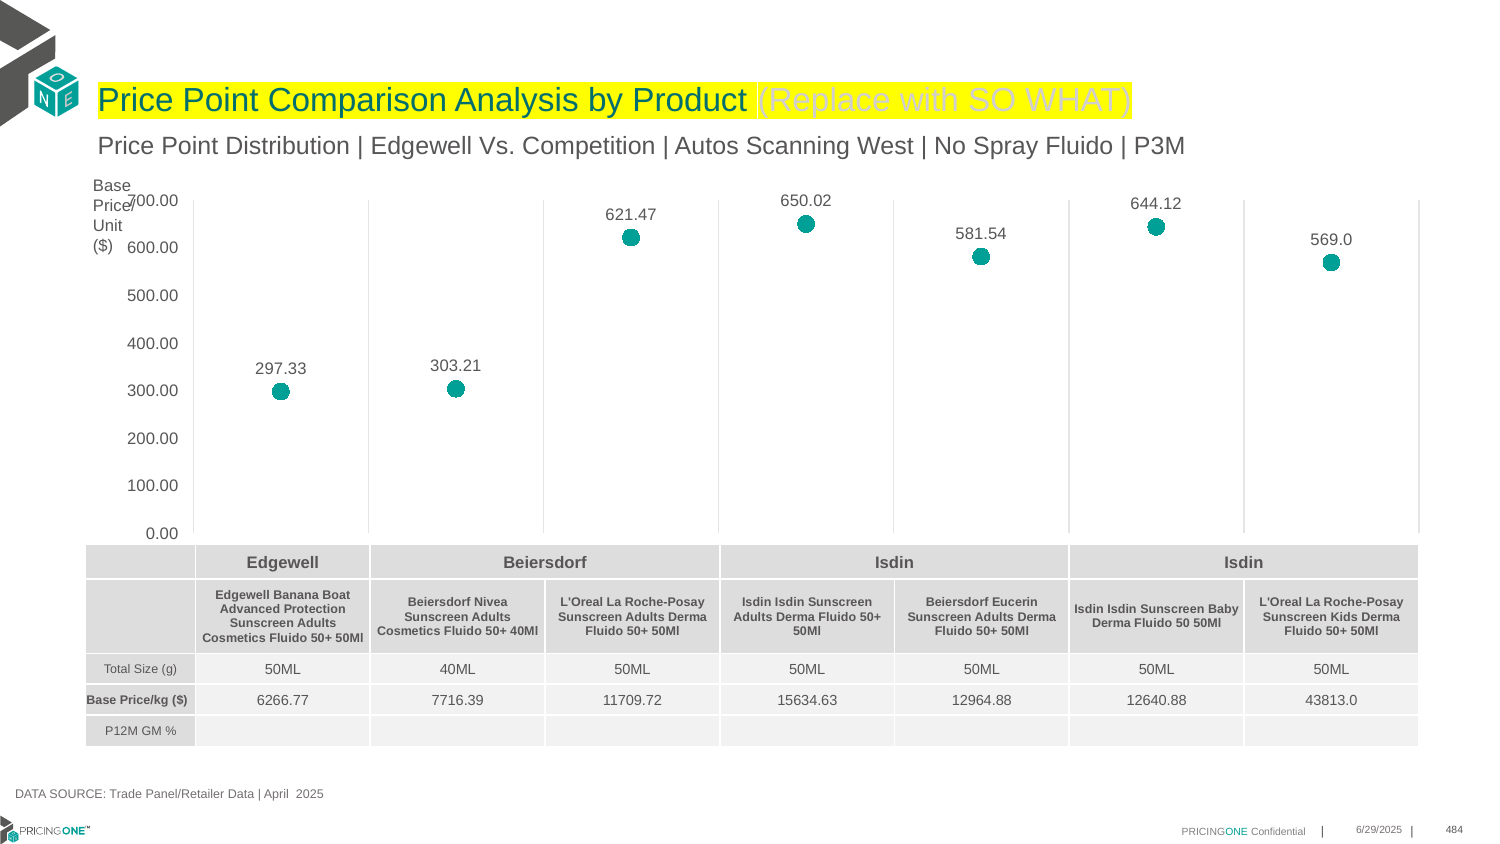

# Price Point Comparison Analysis by Product (Replace with SO WHAT)
Price Point Distribution | Edgewell Vs. Competition | Autos Scanning West | No Spray Fluido | P3M
Base Price/Unit ($)

### Chart

| Category | Base Price/Unit |
|---|---|
| Edgewell Banana Boat Advanced Protection Sunscreen Adults Cosmetics Fluido 50+ 50Ml | 297.33 |
| Beiersdorf Nivea Sunscreen Adults Cosmetics Fluido 50+ 40Ml | 303.21 |
| L'Oreal La Roche-Posay Sunscreen Adults Derma Fluido 50+ 50Ml | 621.47 |
| Isdin Isdin Sunscreen Adults Derma Fluido 50+ 50Ml | 650.02 |
| Beiersdorf Eucerin Sunscreen Adults Derma Fluido 50+ 50Ml | 581.54 |
| Isdin Isdin Sunscreen Baby Derma Fluido 50 50Ml | 644.12 |
| L'Oreal La Roche-Posay Sunscreen Kids Derma Fluido 50+ 50Ml | 569.0 |
|  | Edgewell | Beiersdorf | L'Oreal | Isdin | Beiersdorf | Isdin | L'Oreal |
| --- | --- | --- | --- | --- | --- | --- | --- |
|  | Edgewell Banana Boat Advanced Protection Sunscreen Adults Cosmetics Fluido 50+ 50Ml | Beiersdorf Nivea Sunscreen Adults Cosmetics Fluido 50+ 40Ml | L'Oreal La Roche-Posay Sunscreen Adults Derma Fluido 50+ 50Ml | Isdin Isdin Sunscreen Adults Derma Fluido 50+ 50Ml | Beiersdorf Eucerin Sunscreen Adults Derma Fluido 50+ 50Ml | Isdin Isdin Sunscreen Baby Derma Fluido 50 50Ml | L'Oreal La Roche-Posay Sunscreen Kids Derma Fluido 50+ 50Ml |
| Total Size (g) | 50ML | 40ML | 50ML | 50ML | 50ML | 50ML | 50ML |
| Base Price/kg ($) | 6266.77 | 7716.39 | 11709.72 | 15634.63 | 12964.88 | 12640.88 | 43813.0 |
| P12M GM % |  |  |  |  |  |  |  |
DATA SOURCE: Trade Panel/Retailer Data | April  2025

6/29/2025
484